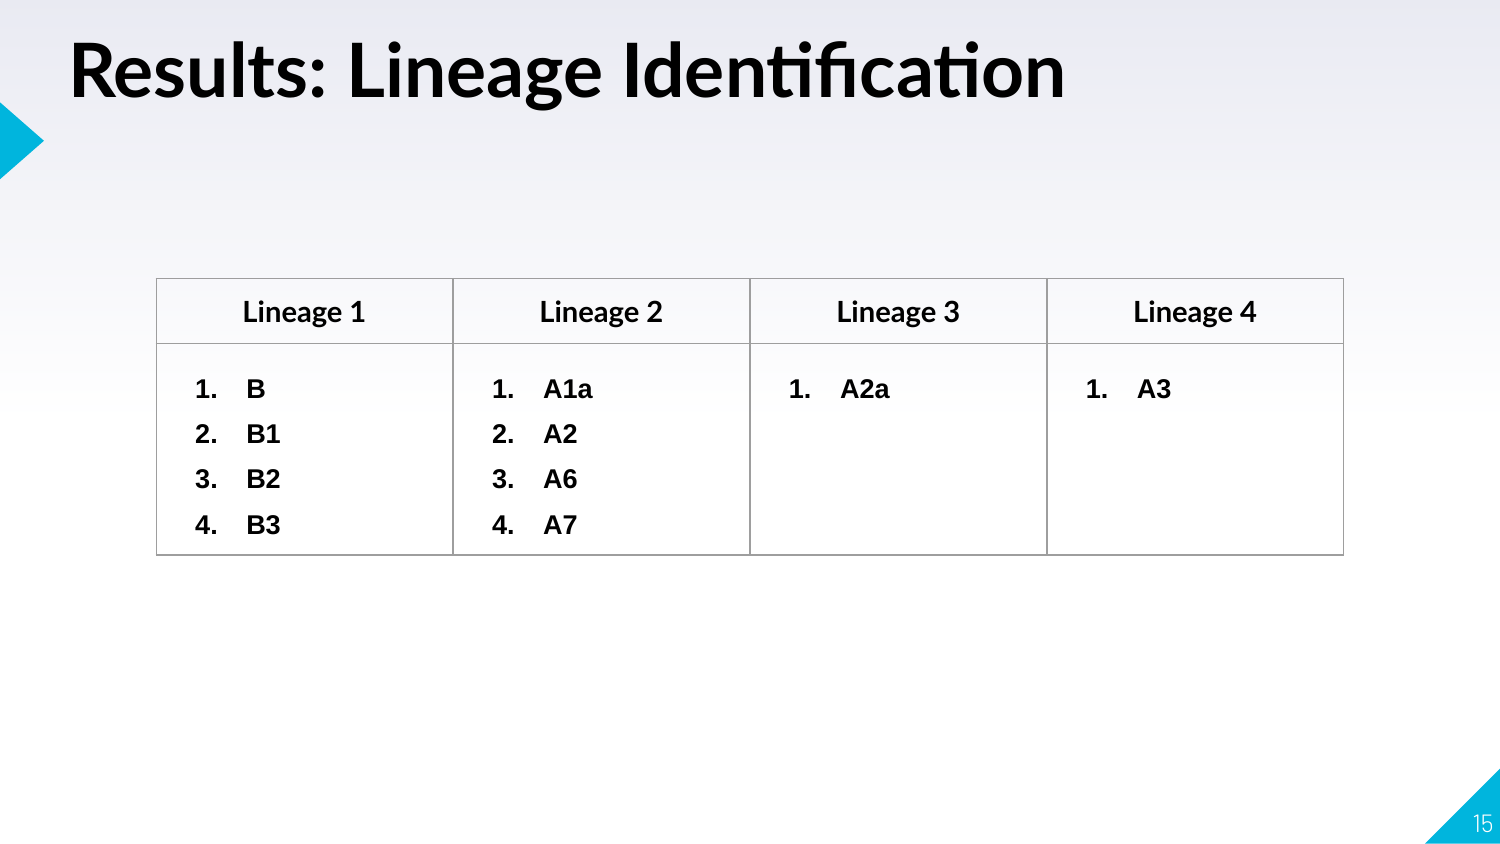

# Results: Lineage Identification
| Lineage 1 | Lineage 2 | Lineage 3 | Lineage 4 |
| --- | --- | --- | --- |
| B B1 B2 B3 | A1a A2 A6 A7 | A2a | A3 |
15